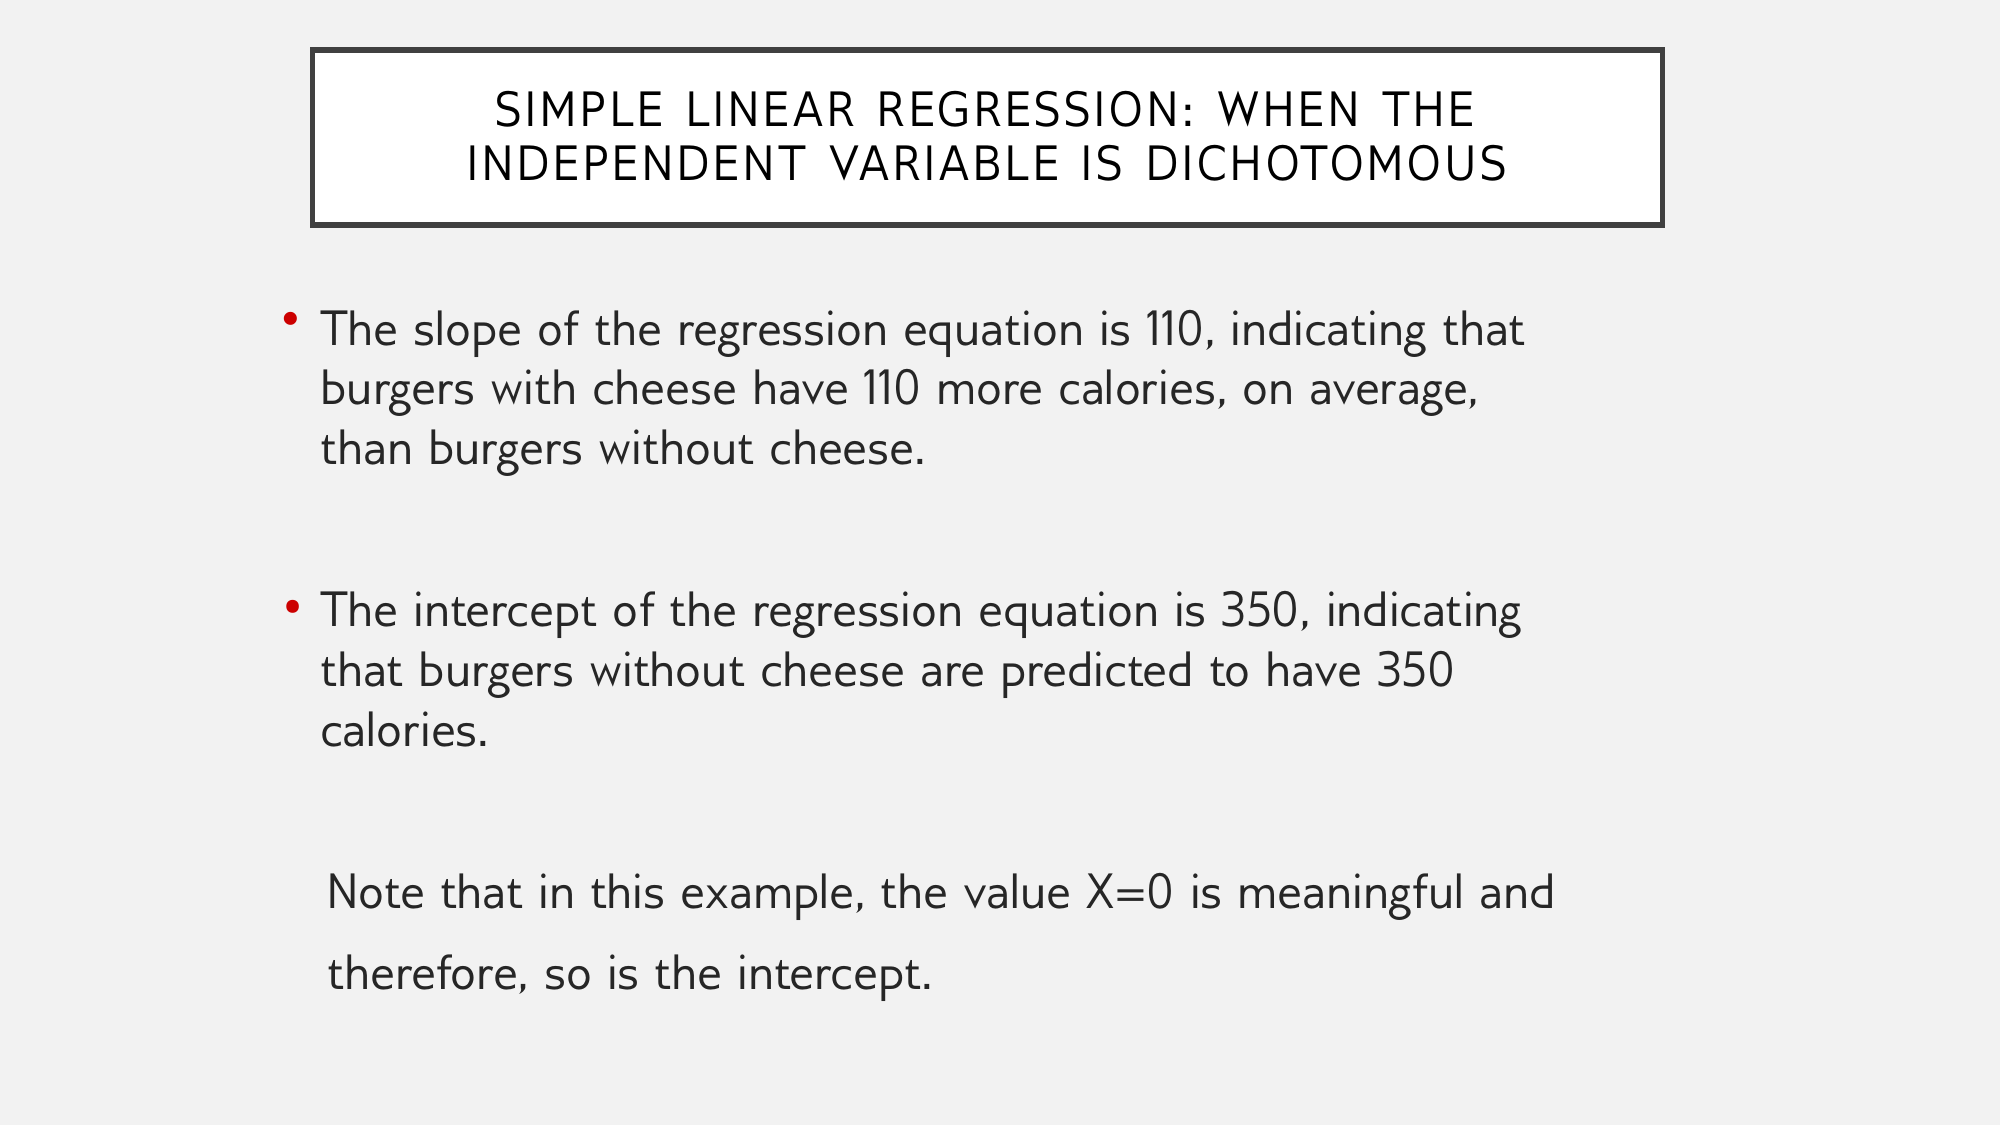

Simple Linear Regression: When the Independent Variable is Dichotomous
The slope of the regression equation is 110, indicating that burgers with cheese have 110 more calories, on average, than burgers without cheese.

The intercept of the regression equation is 350, indicating that burgers without cheese are predicted to have 350 calories.

   Note that in this example, the value X=0 is meaningful and
   therefore, so is the intercept.